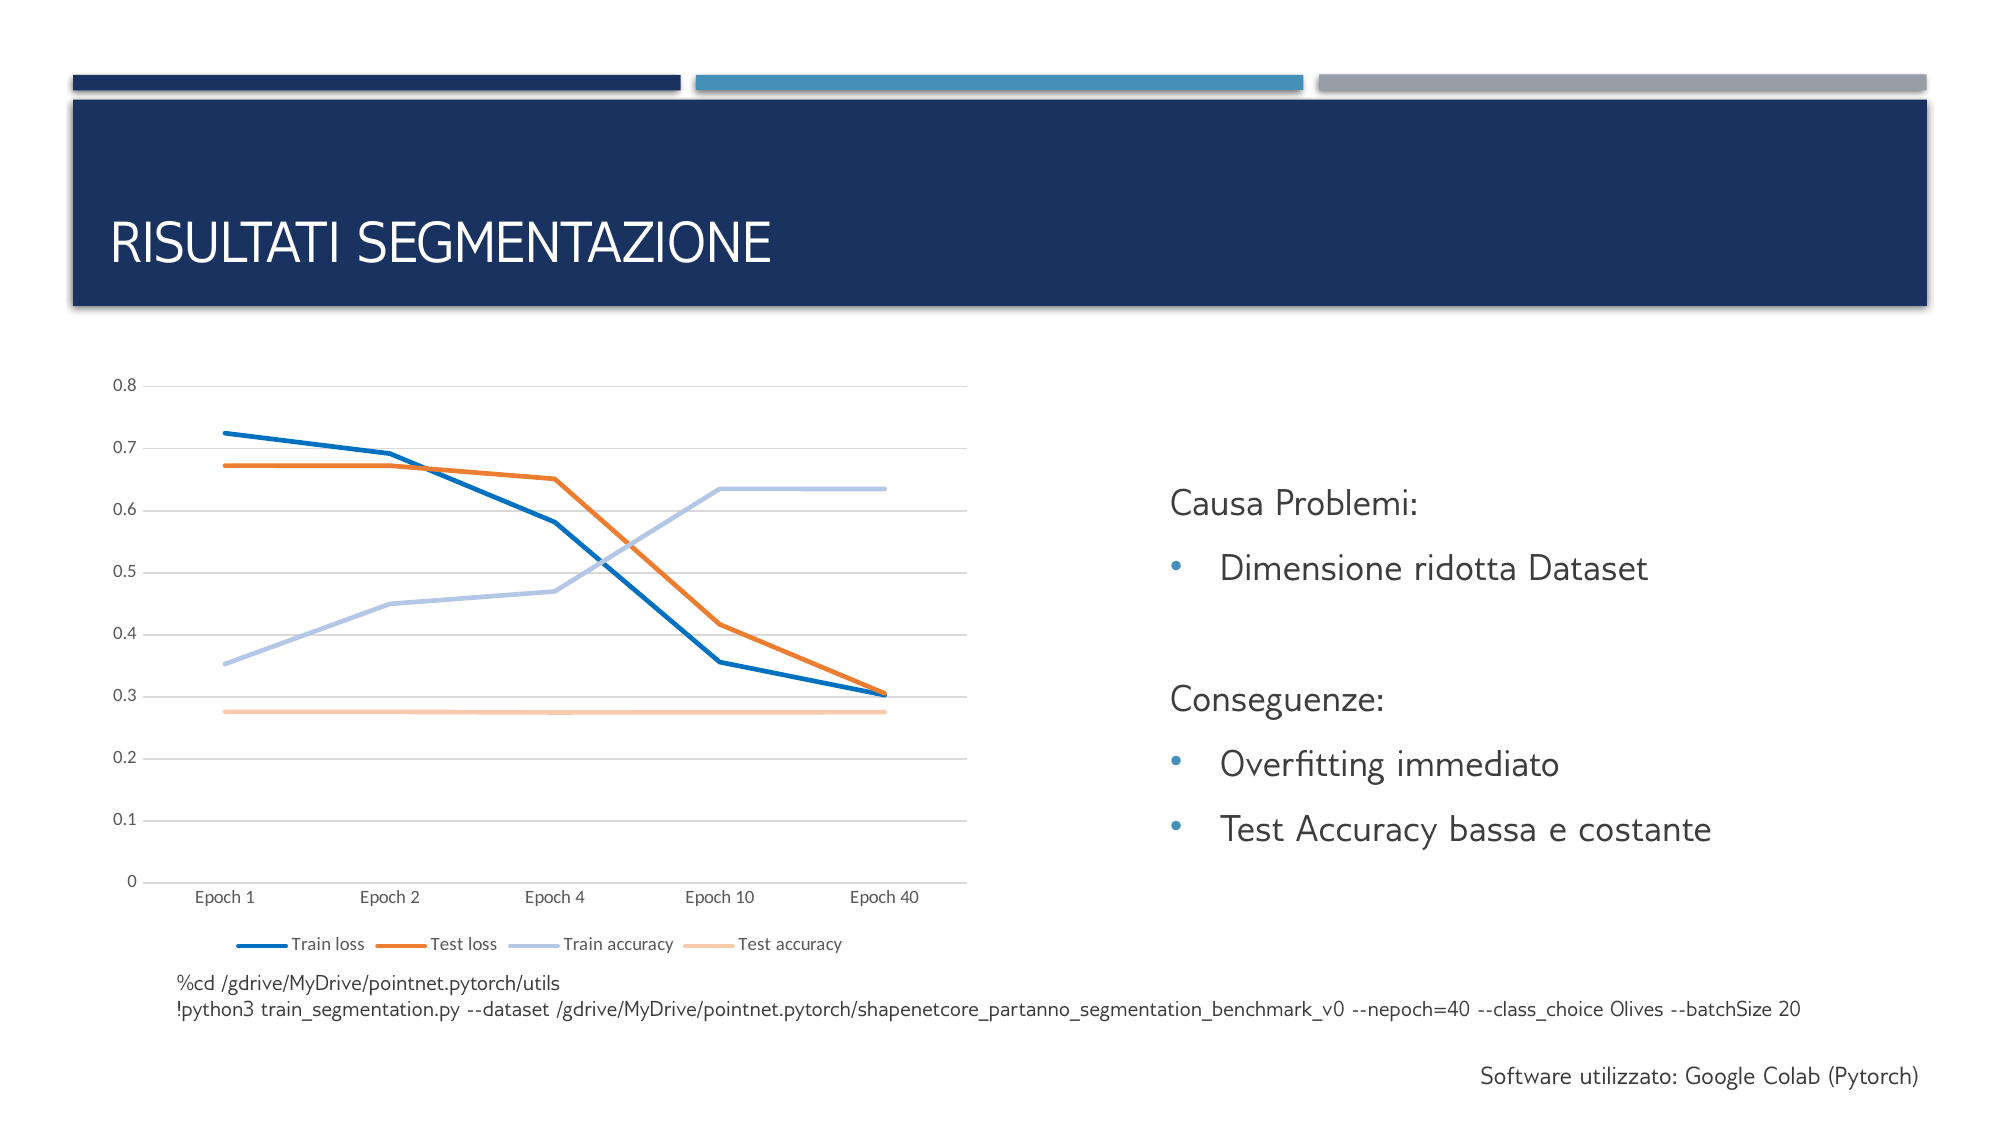

# Risultati segmentazione

### Chart

| Category | Train loss | Test loss | Train accuracy | Test accuracy |
|---|---|---|---|---|
| Epoch 1 | 0.725 | 0.6727 | 0.3531 | 0.2759 |
| Epoch 2 | 0.6921 | 0.6726 | 0.45 | 0.276 |
| Epoch 4 | 0.5817 | 0.6514 | 0.4701 | 0.2751 |
| Epoch 10 | 0.3563 | 0.4171 | 0.6353 | 0.2754 |
| Epoch 40 | 0.3029 | 0.3058 | 0.6351 | 0.2755 |
Causa Problemi:
Dimensione ridotta Dataset

Conseguenze:
Overfitting immediato
Test Accuracy bassa e costante
%cd /gdrive/MyDrive/pointnet.pytorch/utils
!python3 train_segmentation.py --dataset /gdrive/MyDrive/pointnet.pytorch/shapenetcore_partanno_segmentation_benchmark_v0 --nepoch=40 --class_choice Olives --batchSize 20
Software utilizzato: Google Colab (Pytorch)